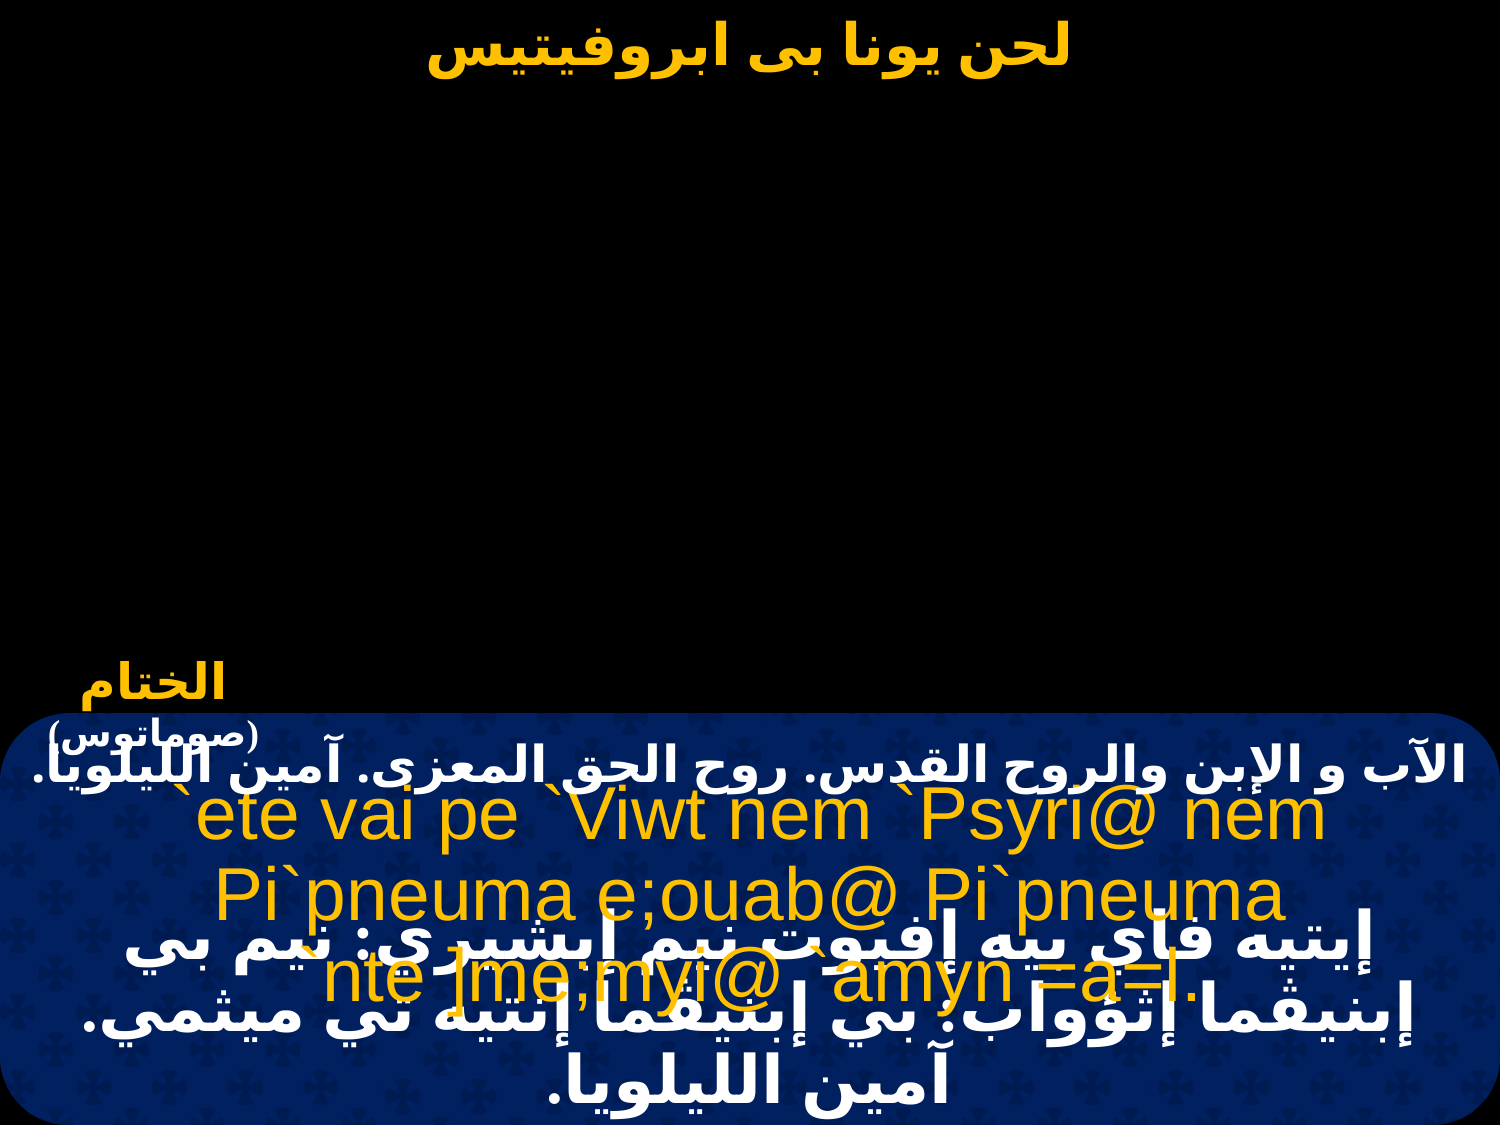

الآب و الإبن والروح القدس. روح الحق المعزى. آمين الليلويا.
`ete vai pe `Viwt nem `Psyri@ nem Pi`pneuma e;ouab@ Pi`pneuma `nte ]me;myi@ `amyn =a=l.
إيتيه فاي بيه إفيوت نيم إبشيري: نيم بي إبنيڤما إثؤواب: بي إبنيڤما إنتيه تي ميثمي. آمين الليلويا.